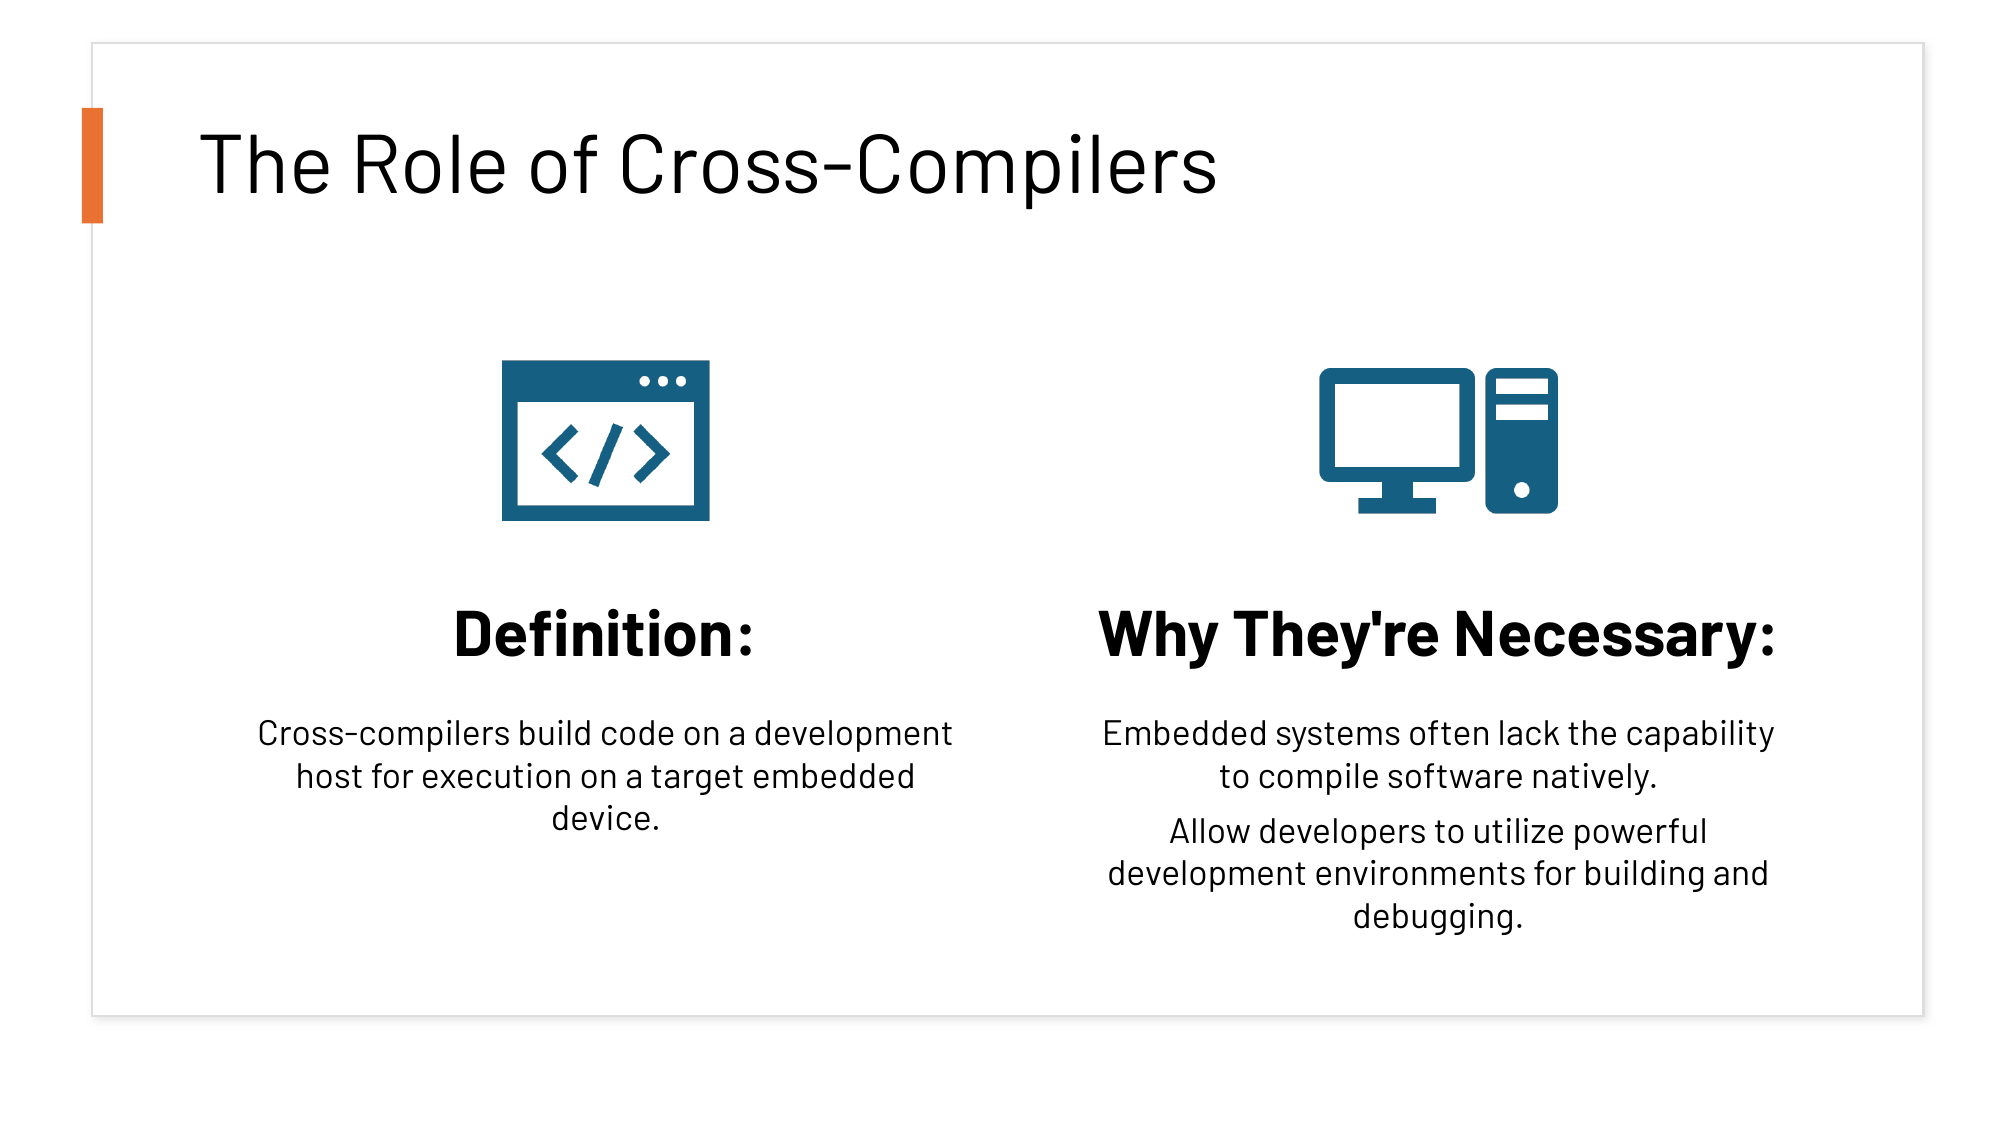

# The Role of Cross-Compilers

Definition:
Cross-compilers build code on a development host for execution on a target embedded device.
Why They're Necessary:
Embedded systems often lack the capability to compile software natively.
Allow developers to utilize powerful development environments for building and debugging.